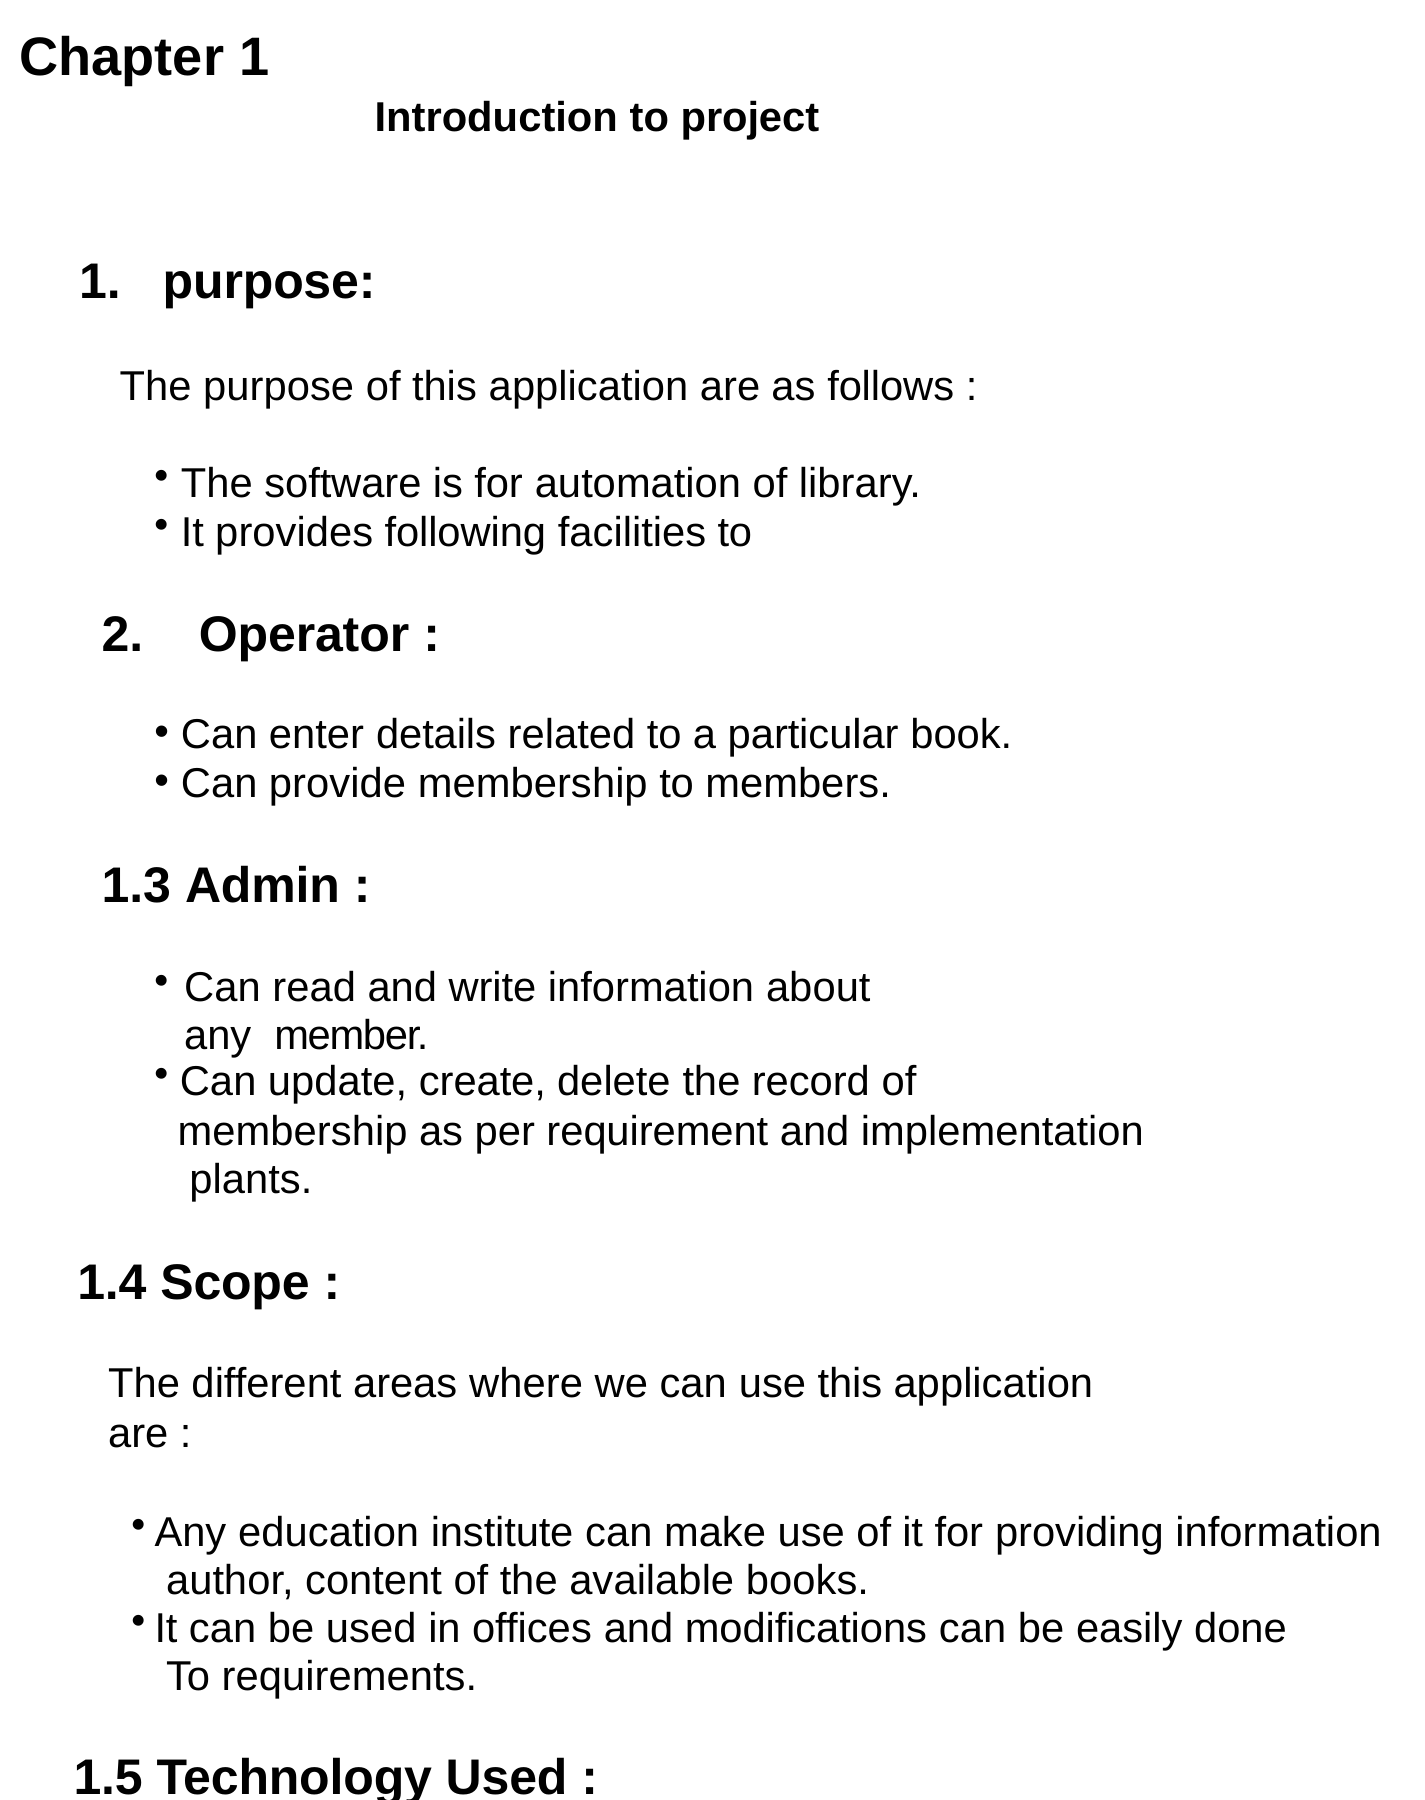

# Chapter 1
Introduction to project

purpose:
The purpose of this application are as follows :

The software is for automation of library.
It provides following facilities to

Operator :
Can enter details related to a particular book.
Can provide membership to members.

1.3 Admin :
Can read and write information about any  member.
Can update, create, delete the record of
membership as per requirement and implementation  plants.

1.4 Scope :
The different areas where we can use this application are :

Any education institute can make use of it for providing information  author, content of the available books.
It can be used in offices and modifications can be easily done  To requirements.

1.5 Technology Used :